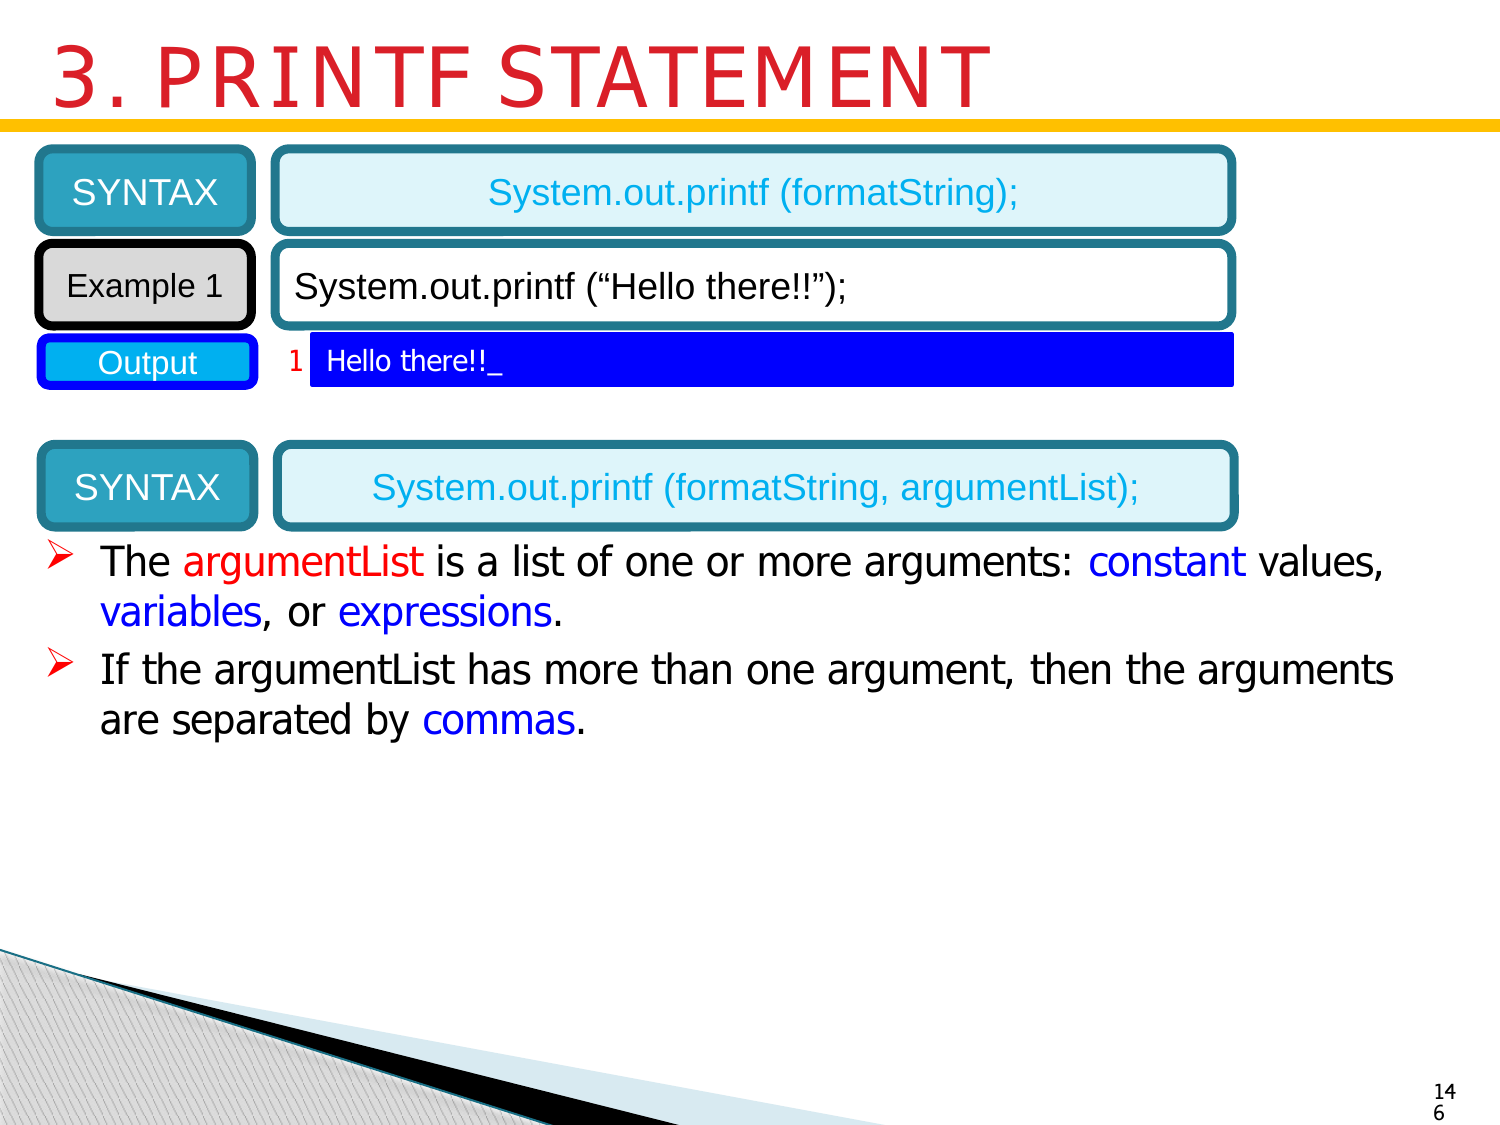

# 3. PRINTF STATEMENT
SYNTAX
System.out.printf (formatString);
Example 1
System.out.printf (“Hello there!!”);
1
Hello there!!_
Output
SYNTAX
System.out.printf (formatString, argumentList);
The argumentList is a list of one or more arguments: constant values, variables, or expressions.
If the argumentList has more than one argument, then the arguments are separated by commas.
146